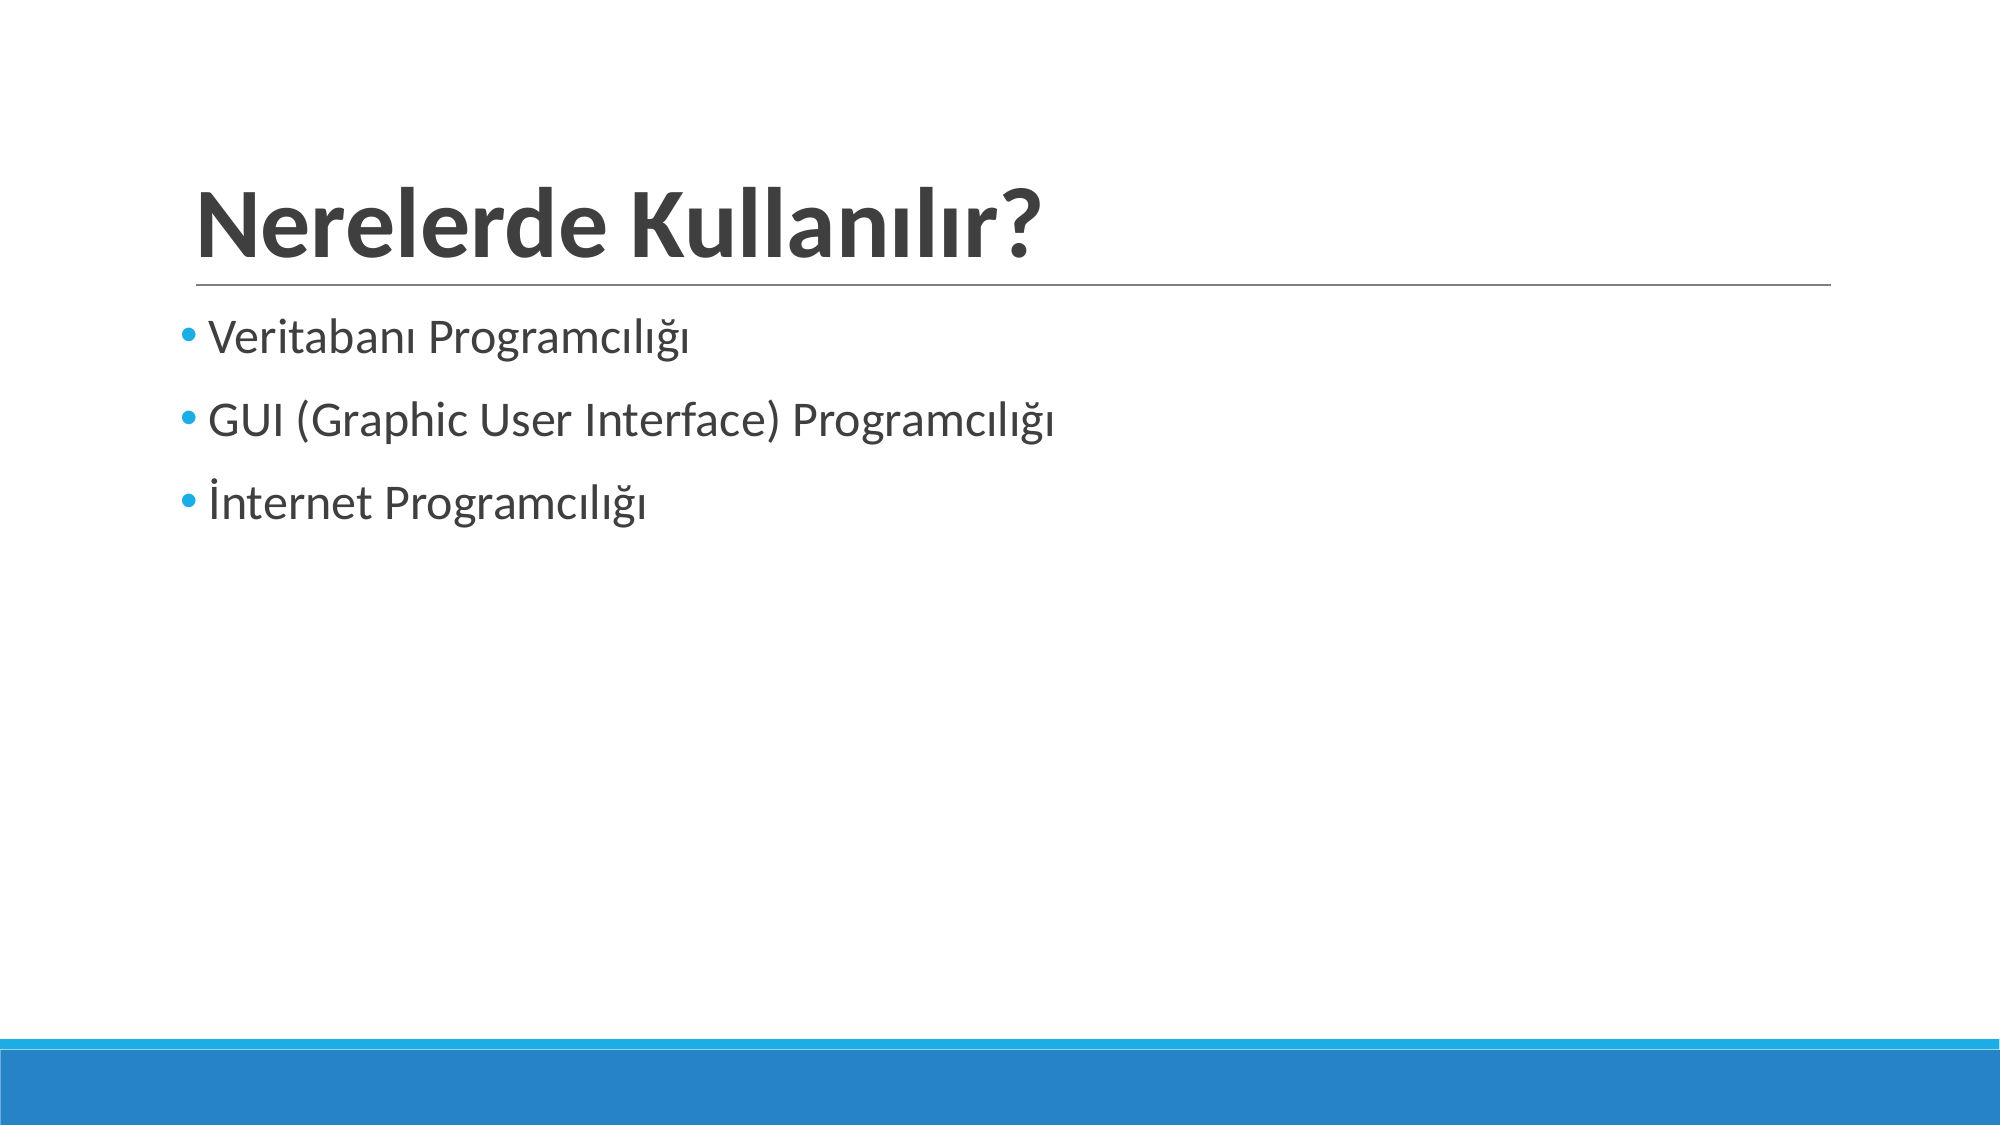

# Nerelerde Kullanılır?
 Veritabanı Programcılığı
 GUI (Graphic User Interface) Programcılığı
 İnternet Programcılığı